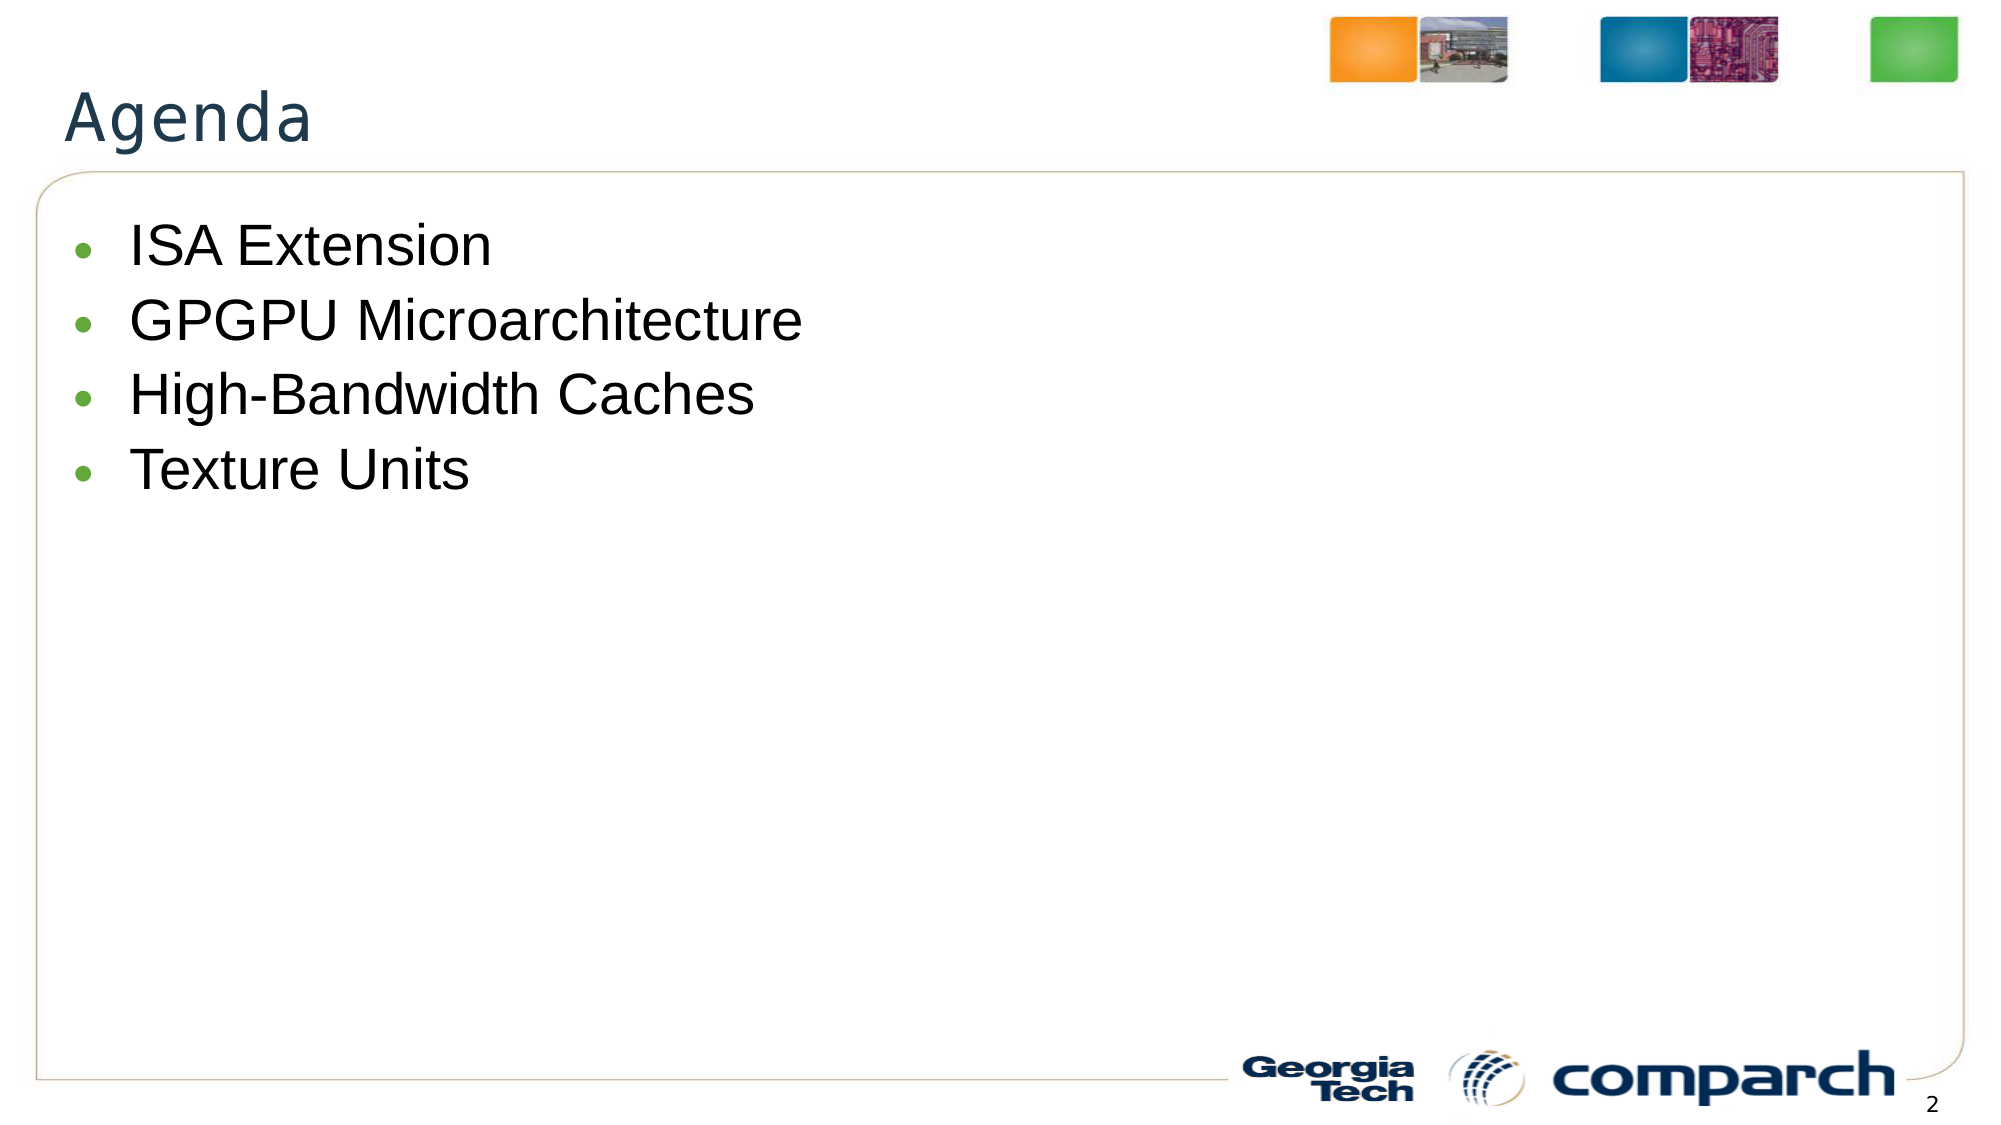

# Agenda
ISA Extension
GPGPU Microarchitecture
High-Bandwidth Caches
Texture Units

2